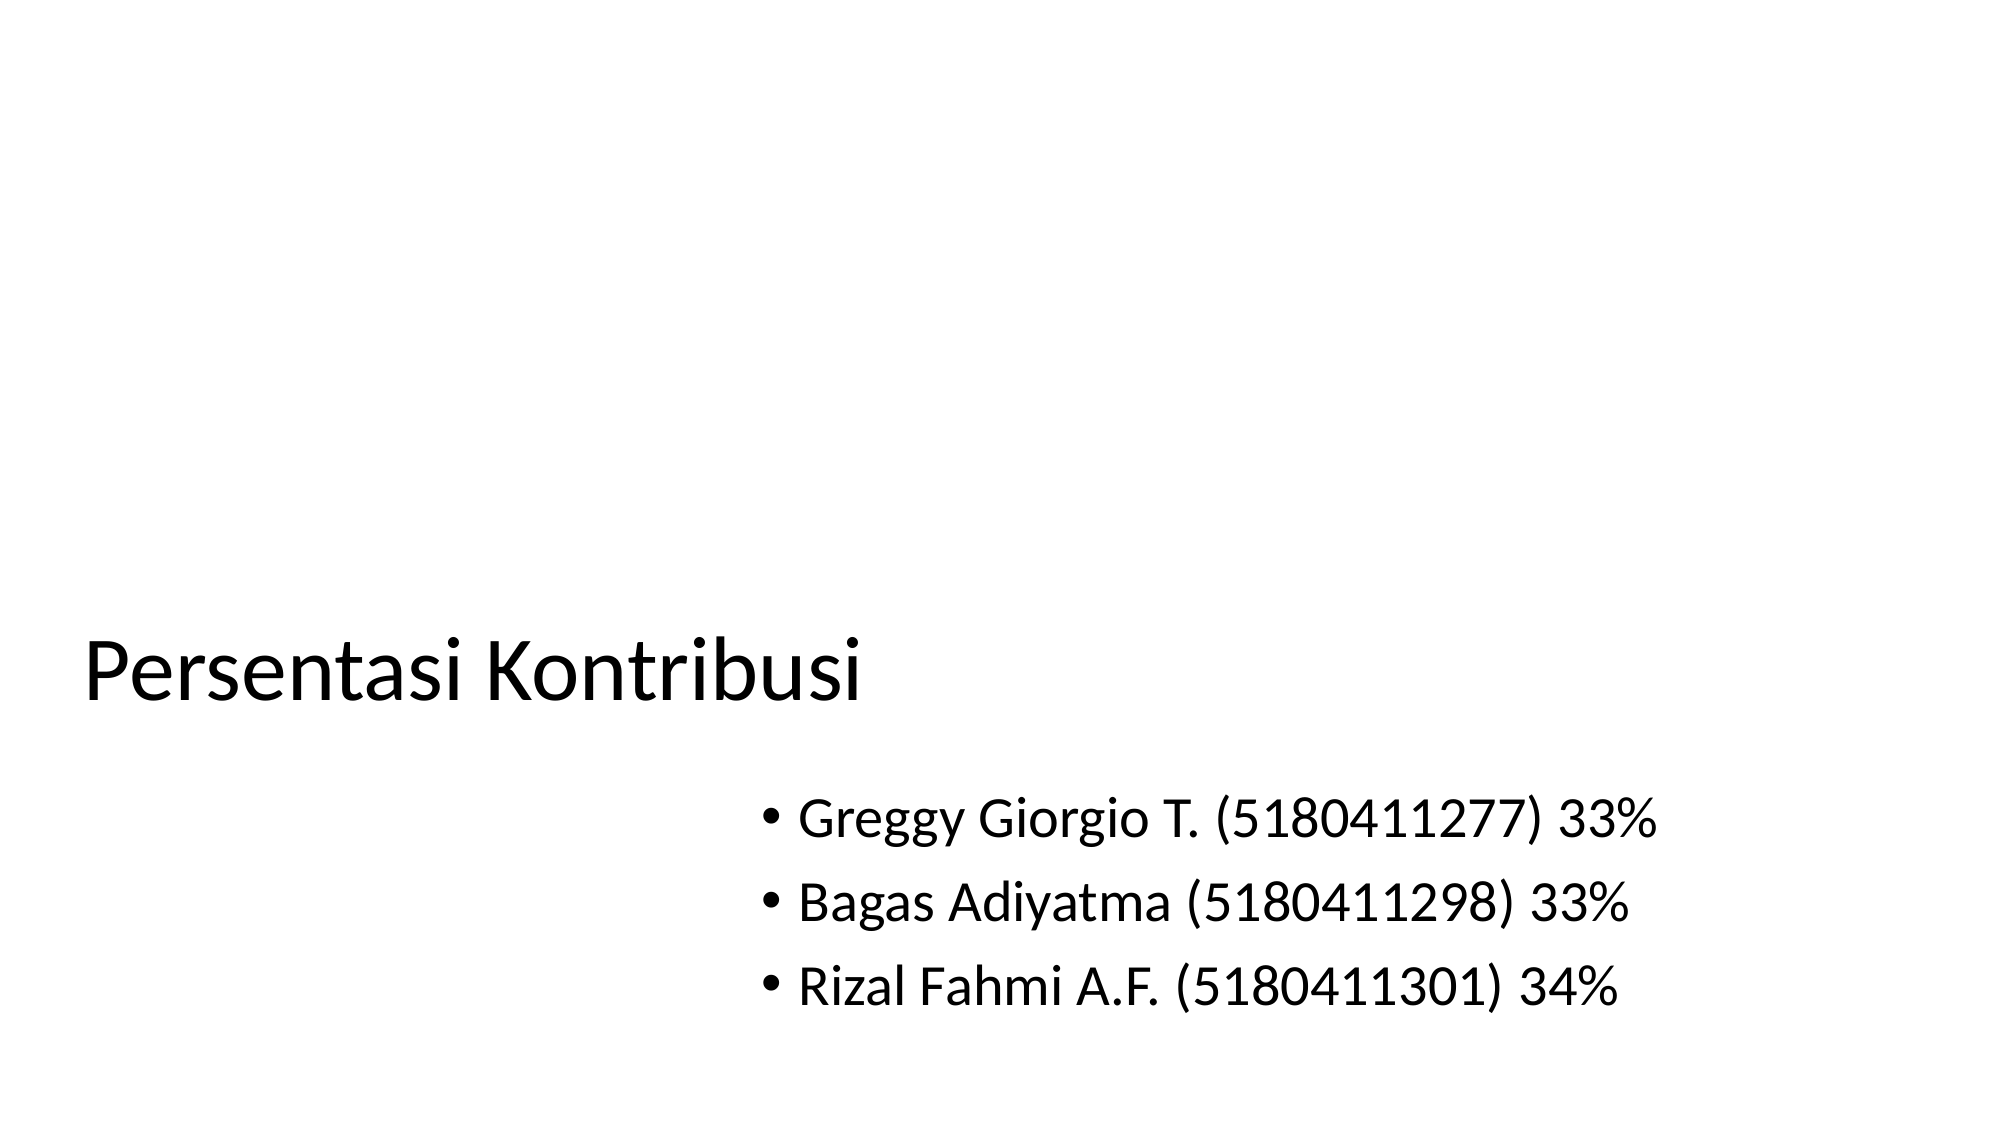

# Persentasi Kontribusi
Greggy Giorgio T. (5180411277) 33%
Bagas Adiyatma (5180411298) 33%
Rizal Fahmi A.F. (5180411301) 34%